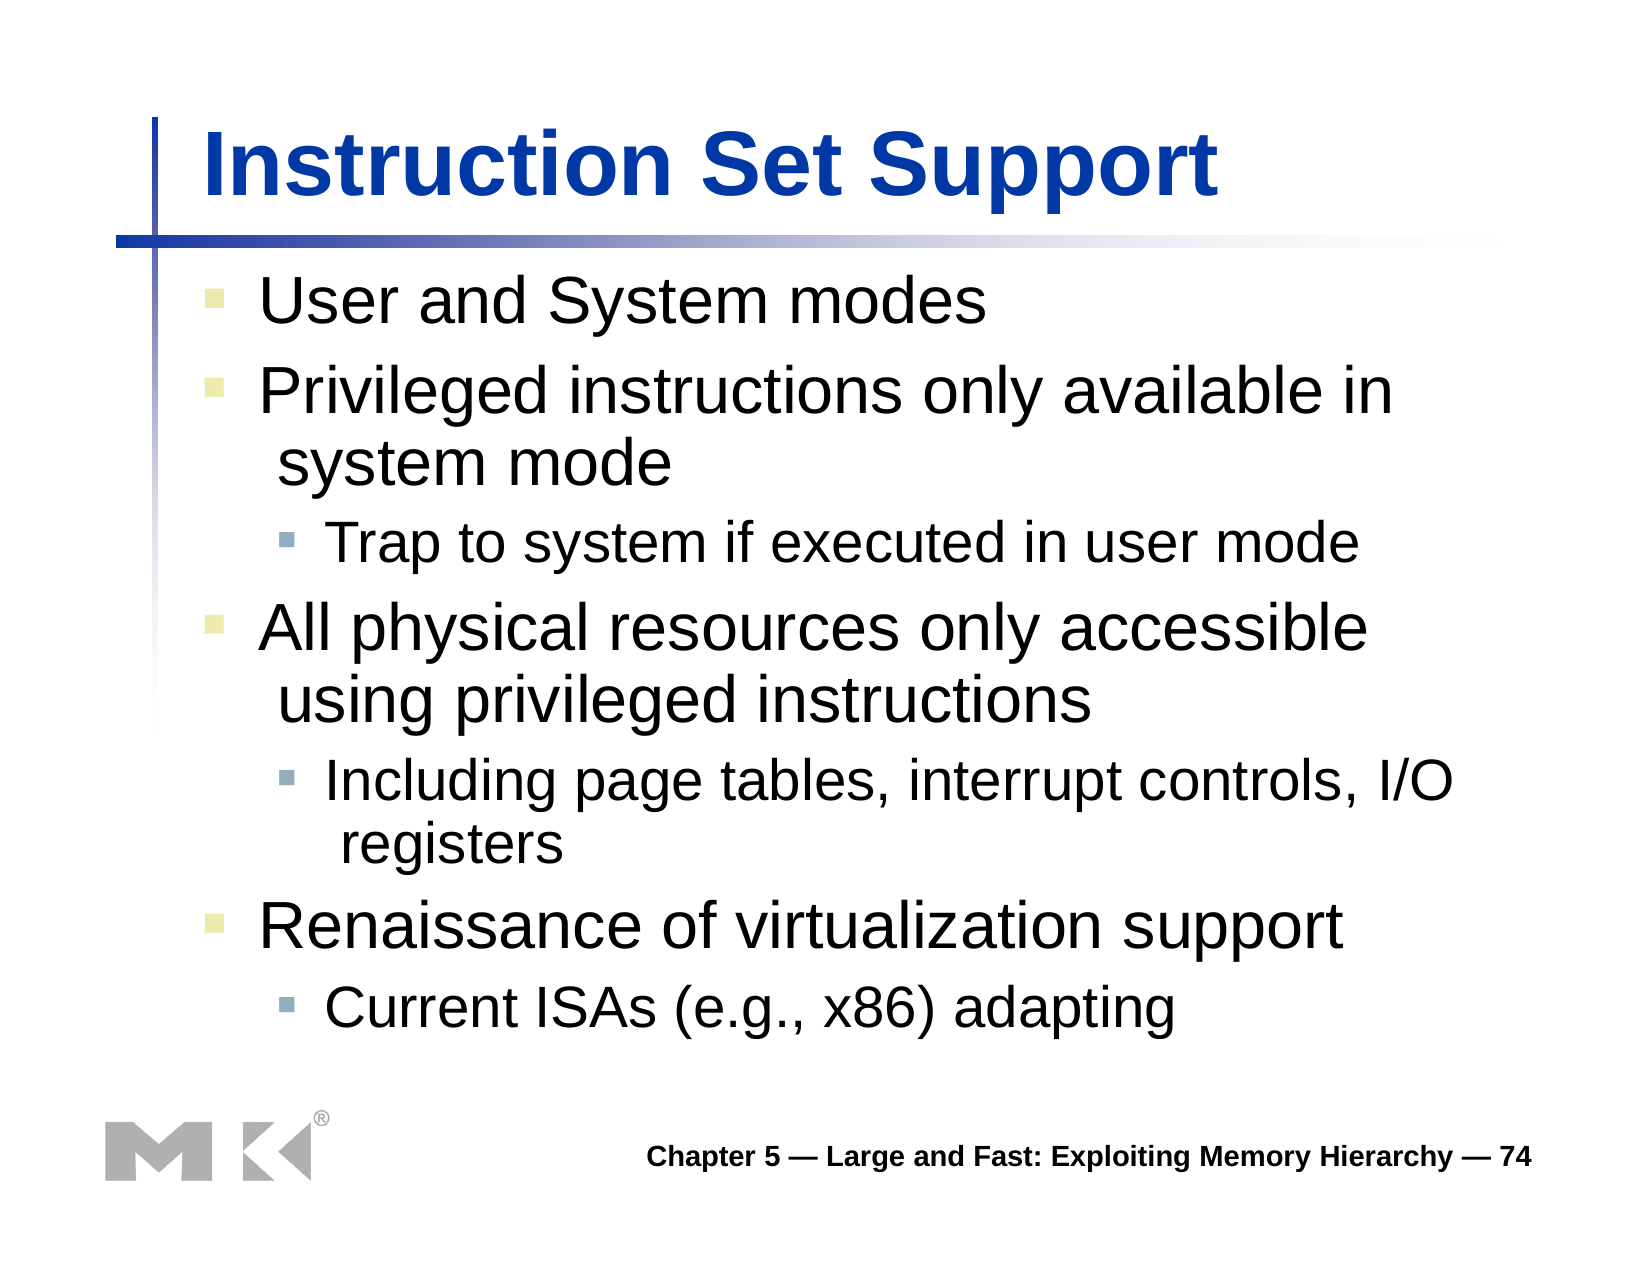

# Instruction Set Support
User and System modes
Privileged instructions only available in  system mode
Trap to system if executed in user mode
All physical resources only accessible  using privileged instructions
Including page tables, interrupt controls, I/O  registers
Renaissance of virtualization support
Current ISAs (e.g., x86) adapting
Chapter 5 — Large and Fast: Exploiting Memory Hierarchy — 74